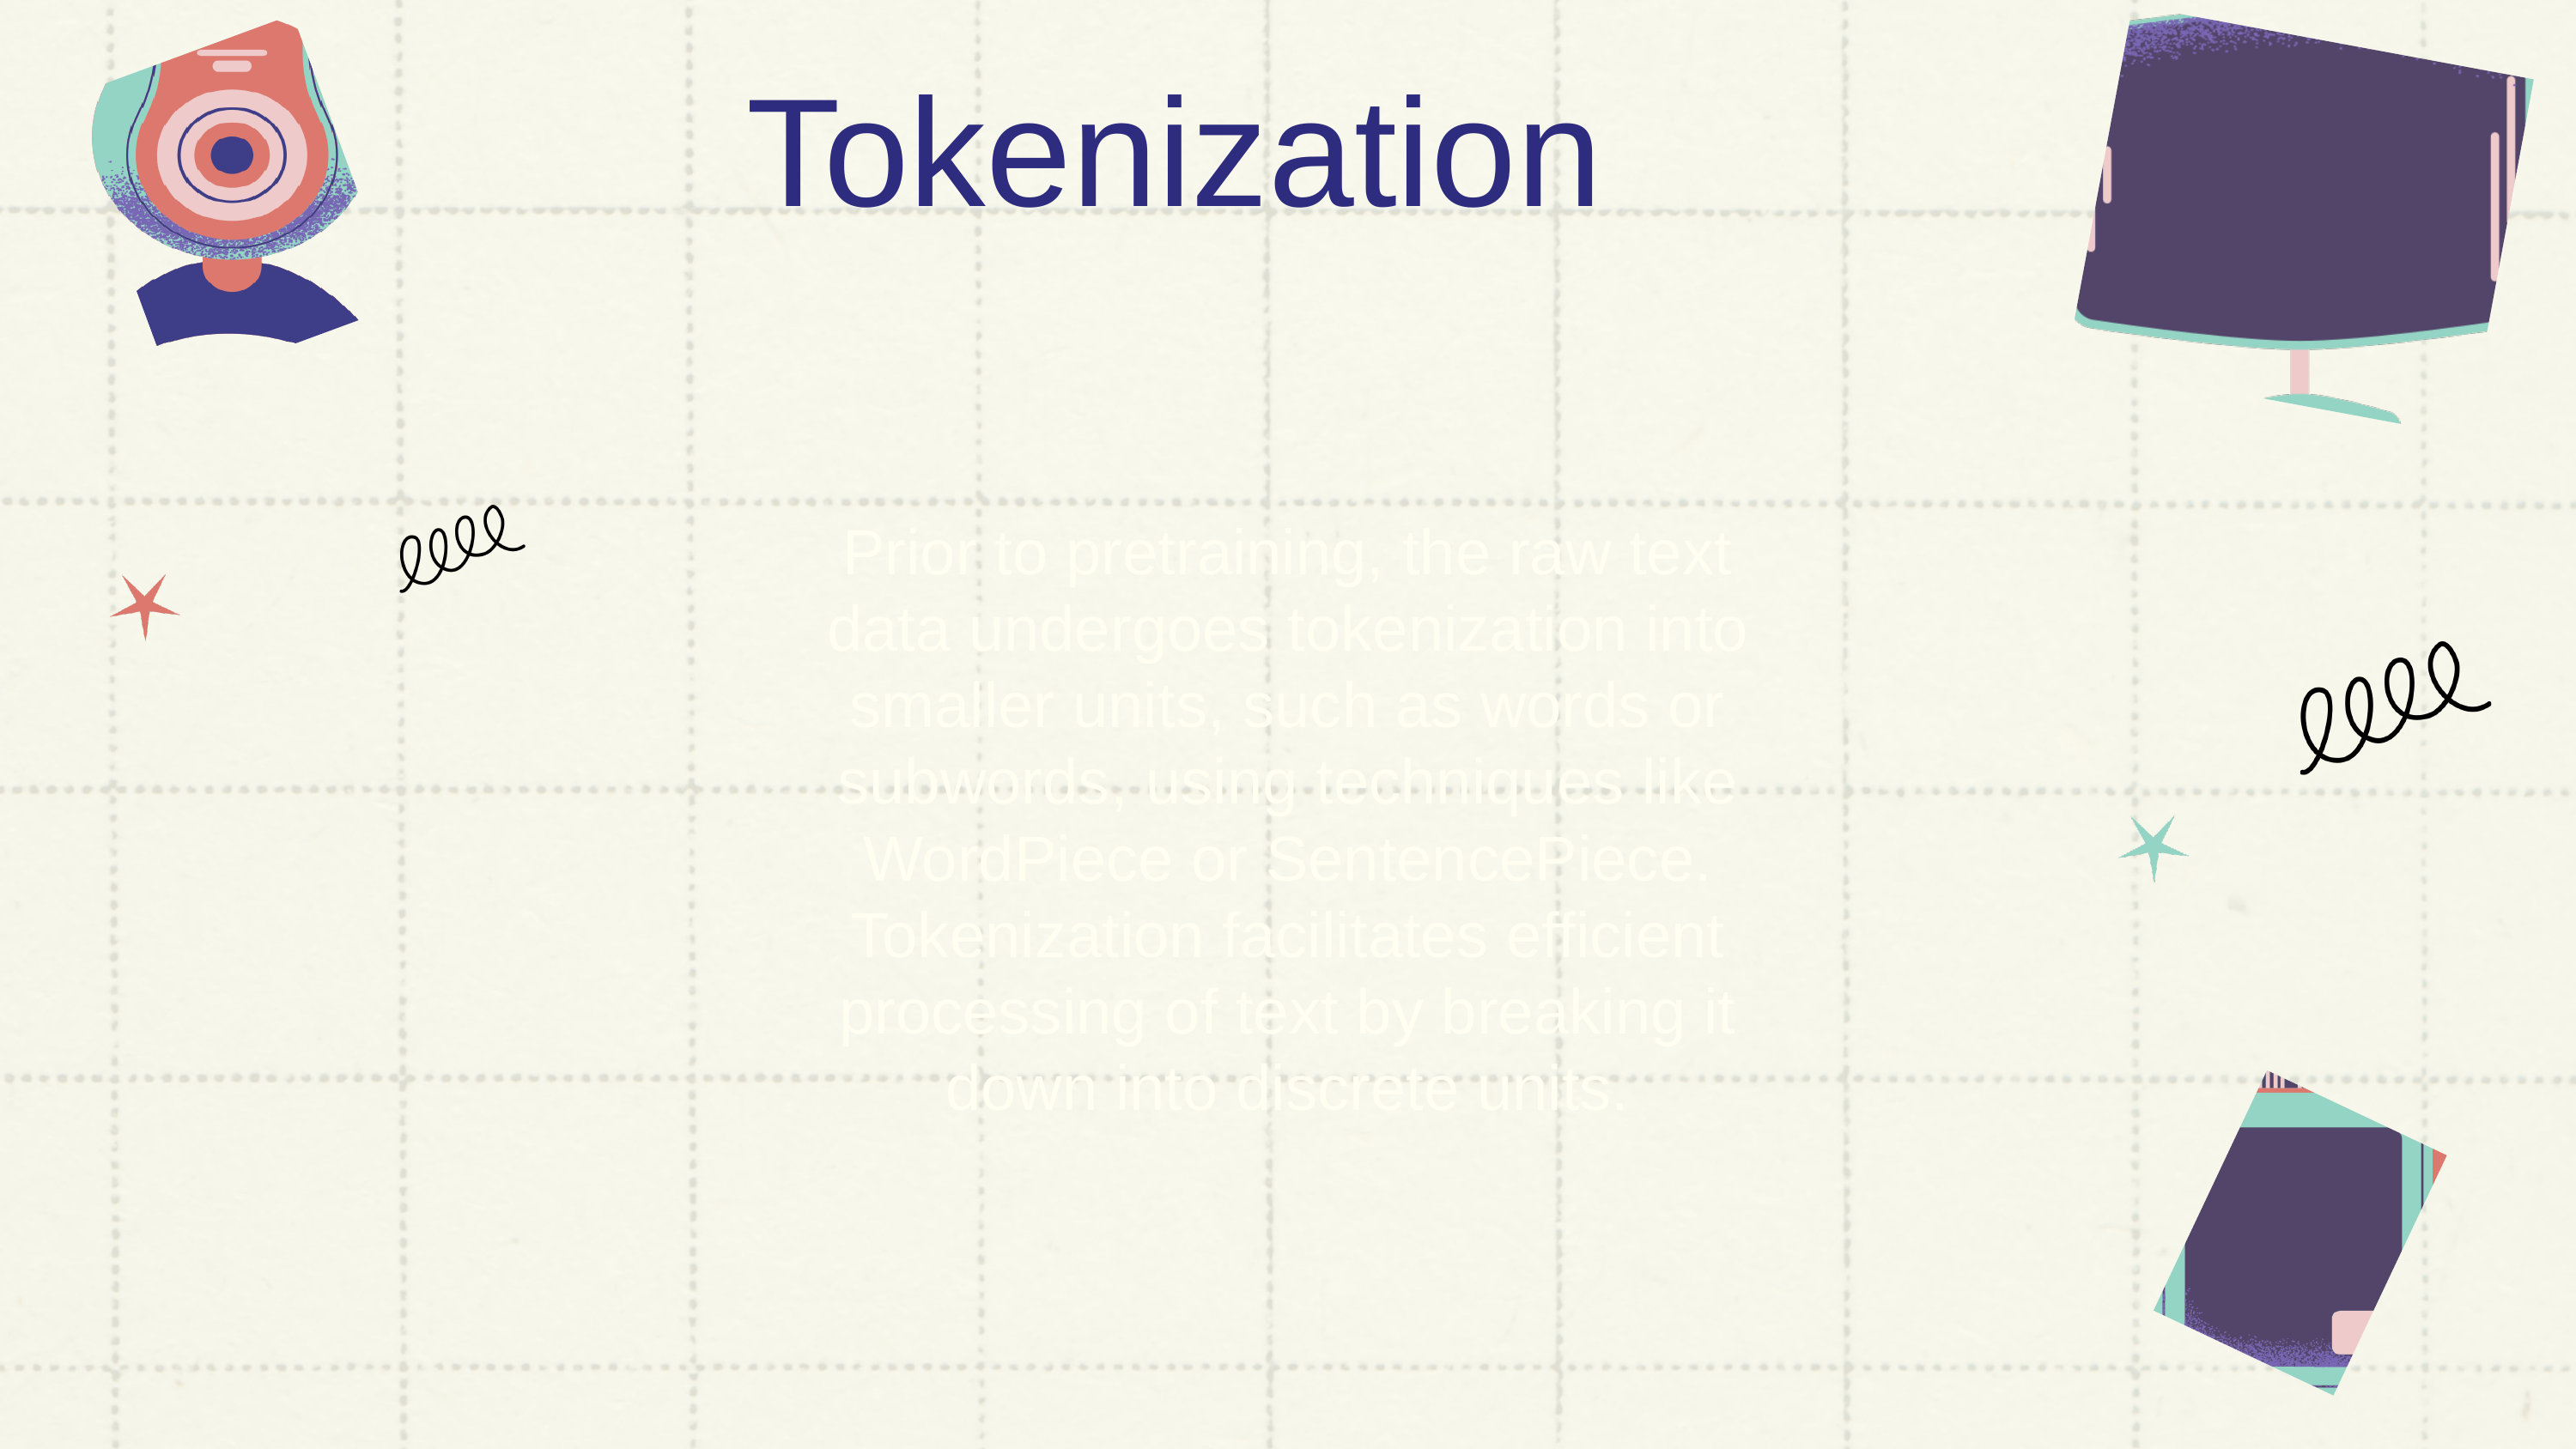

Tokenization

Prior to pretraining, the raw text data undergoes tokenization into smaller units, such as words or subwords, using techniques like WordPiece or SentencePiece. Tokenization facilitates efficient processing of text by breaking it down into discrete units.